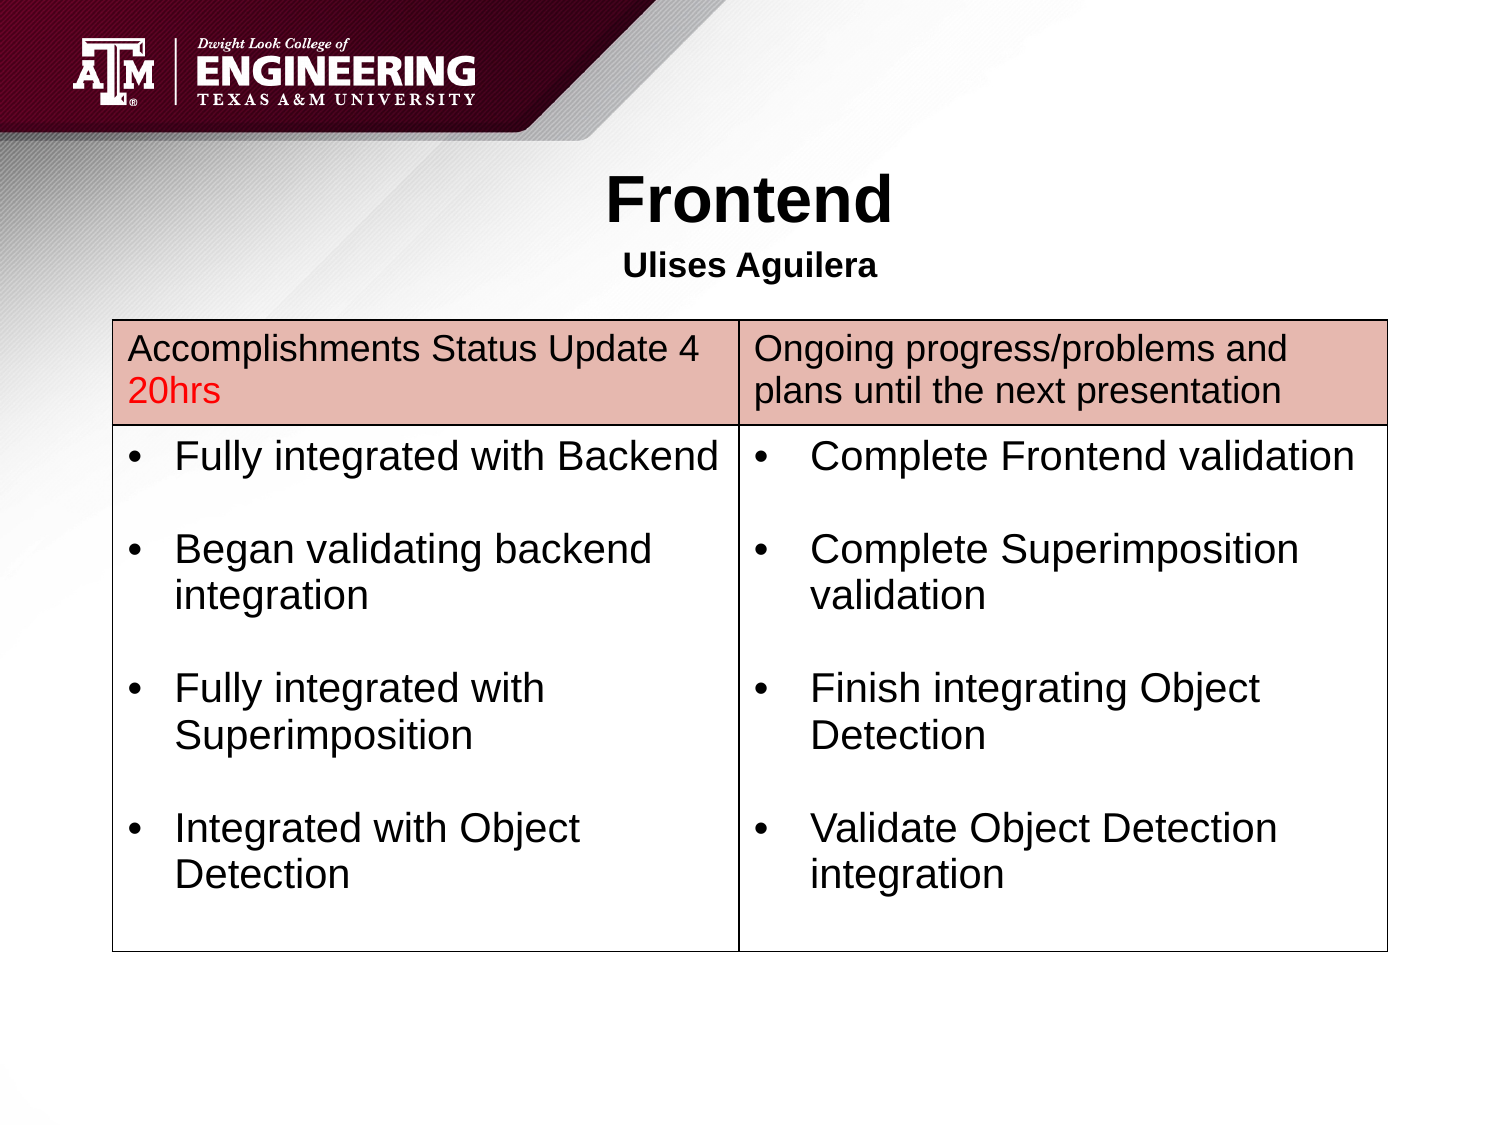

# Frontend
Ulises Aguilera
| Accomplishments Status Update 4 20hrs | Ongoing progress/problems and plans until the next presentation |
| --- | --- |
| Fully integrated with Backend Began validating backend integration Fully integrated with Superimposition Integrated with Object Detection | Complete Frontend validation Complete Superimposition validation Finish integrating Object Detection Validate Object Detection integration |